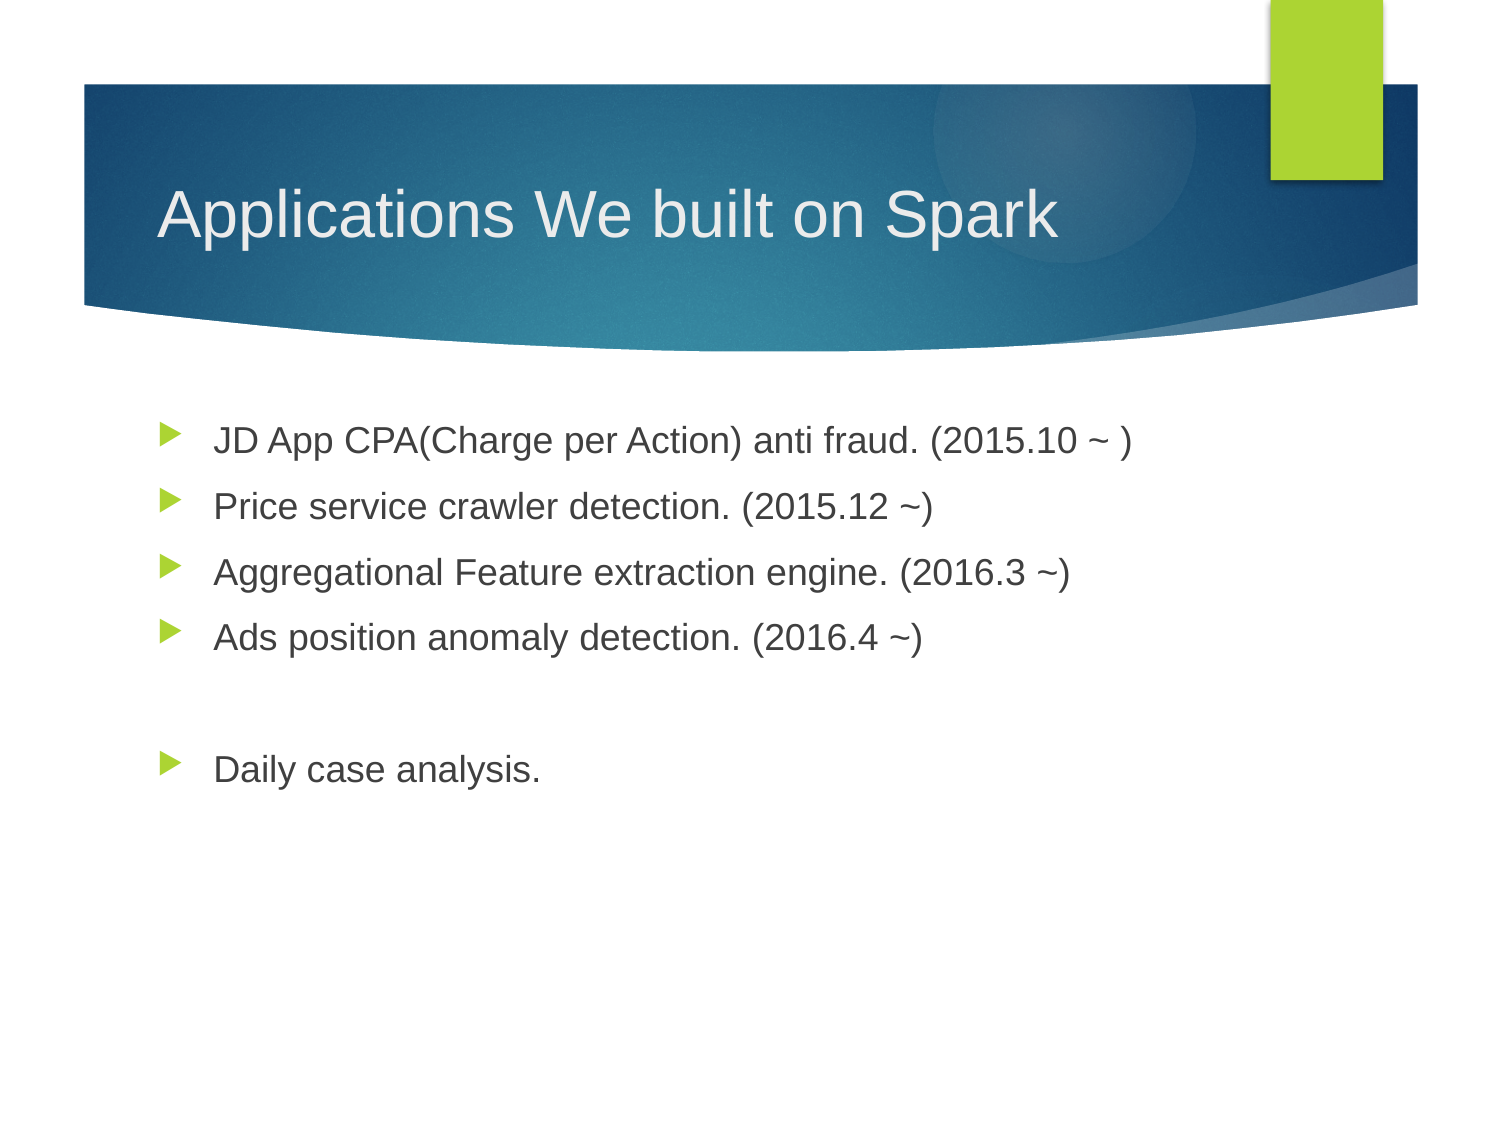

# Applications We built on Spark
JD App CPA(Charge per Action) anti fraud. (2015.10 ~ )
Price service crawler detection. (2015.12 ~)
Aggregational Feature extraction engine. (2016.3 ~)
Ads position anomaly detection. (2016.4 ~)

Daily case analysis.